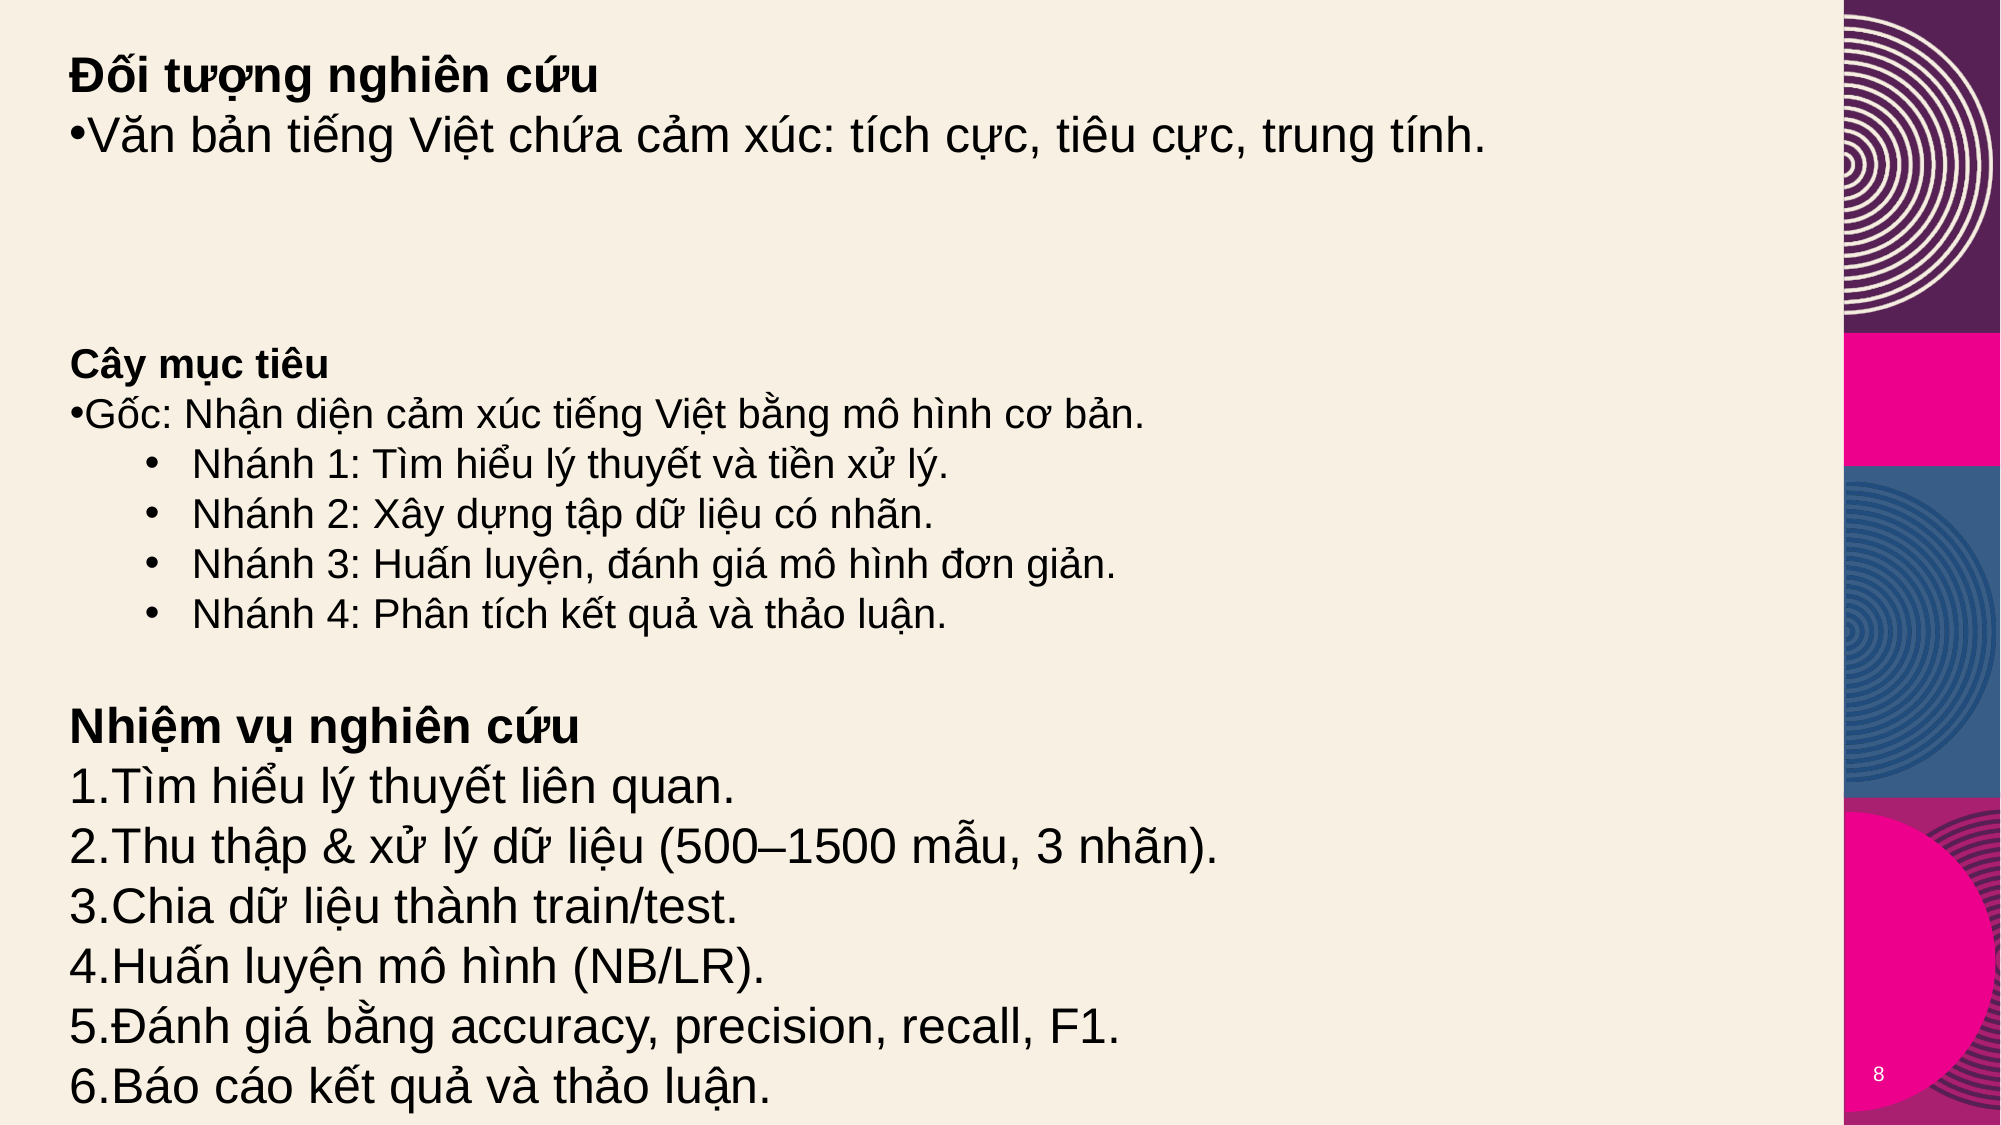

Đối tượng nghiên cứu
Văn bản tiếng Việt chứa cảm xúc: tích cực, tiêu cực, trung tính.
Cây mục tiêu
Gốc: Nhận diện cảm xúc tiếng Việt bằng mô hình cơ bản.
Nhánh 1: Tìm hiểu lý thuyết và tiền xử lý.
Nhánh 2: Xây dựng tập dữ liệu có nhãn.
Nhánh 3: Huấn luyện, đánh giá mô hình đơn giản.
Nhánh 4: Phân tích kết quả và thảo luận.
Nhiệm vụ nghiên cứu
Tìm hiểu lý thuyết liên quan.
Thu thập & xử lý dữ liệu (500–1500 mẫu, 3 nhãn).
Chia dữ liệu thành train/test.
Huấn luyện mô hình (NB/LR).
Đánh giá bằng accuracy, precision, recall, F1.
Báo cáo kết quả và thảo luận.
8